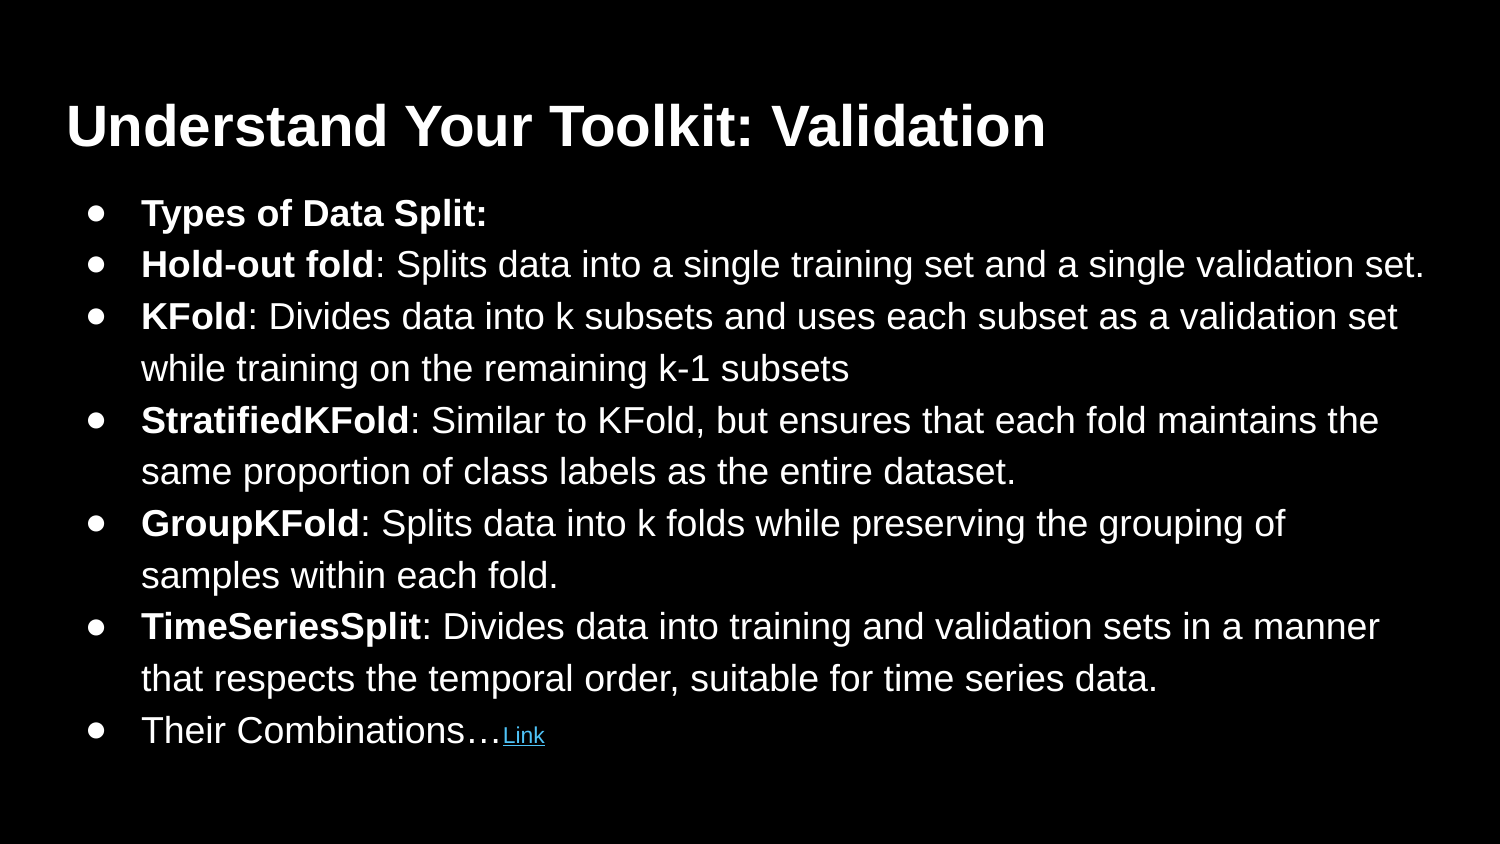

# Understand Your Toolkit: Validation

Types of Data Split:
Hold-out fold: Splits data into a single training set and a single validation set.
KFold: Divides data into k subsets and uses each subset as a validation set while training on the remaining k-1 subsets.
StratifiedKFold: Similar to KFold, but ensures that each fold maintains the same proportion of class labels as the entire dataset.
GroupKFold: Splits data into k folds while preserving the grouping of samples within each fold.
TimeSeriesSplit: Divides data into training and validation sets in a manner that respects the temporal order, suitable for time series data.
Their Combinations…Link